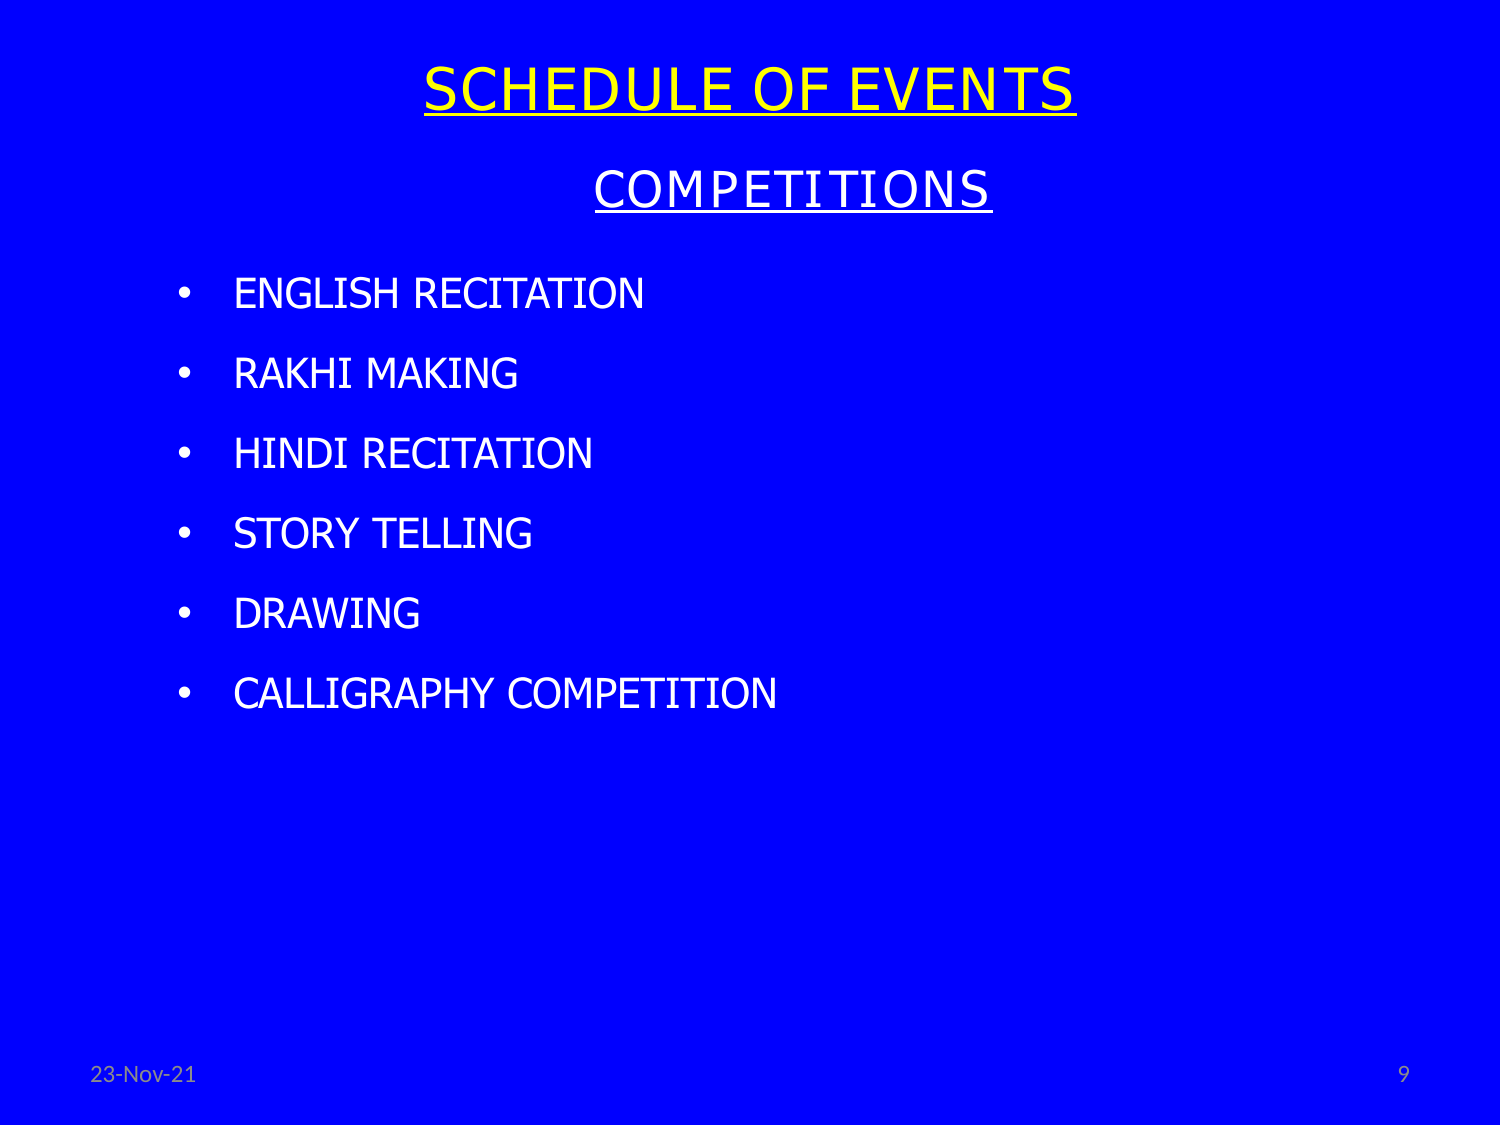

# SCHEDULE OF EVENTS
COMPETITIONS

ENGLISH RECITATION

RAKHI MAKING

HINDI RECITATION

STORY TELLING

DRAWING

CALLIGRAPHY COMPETITION
23-Nov-21
9